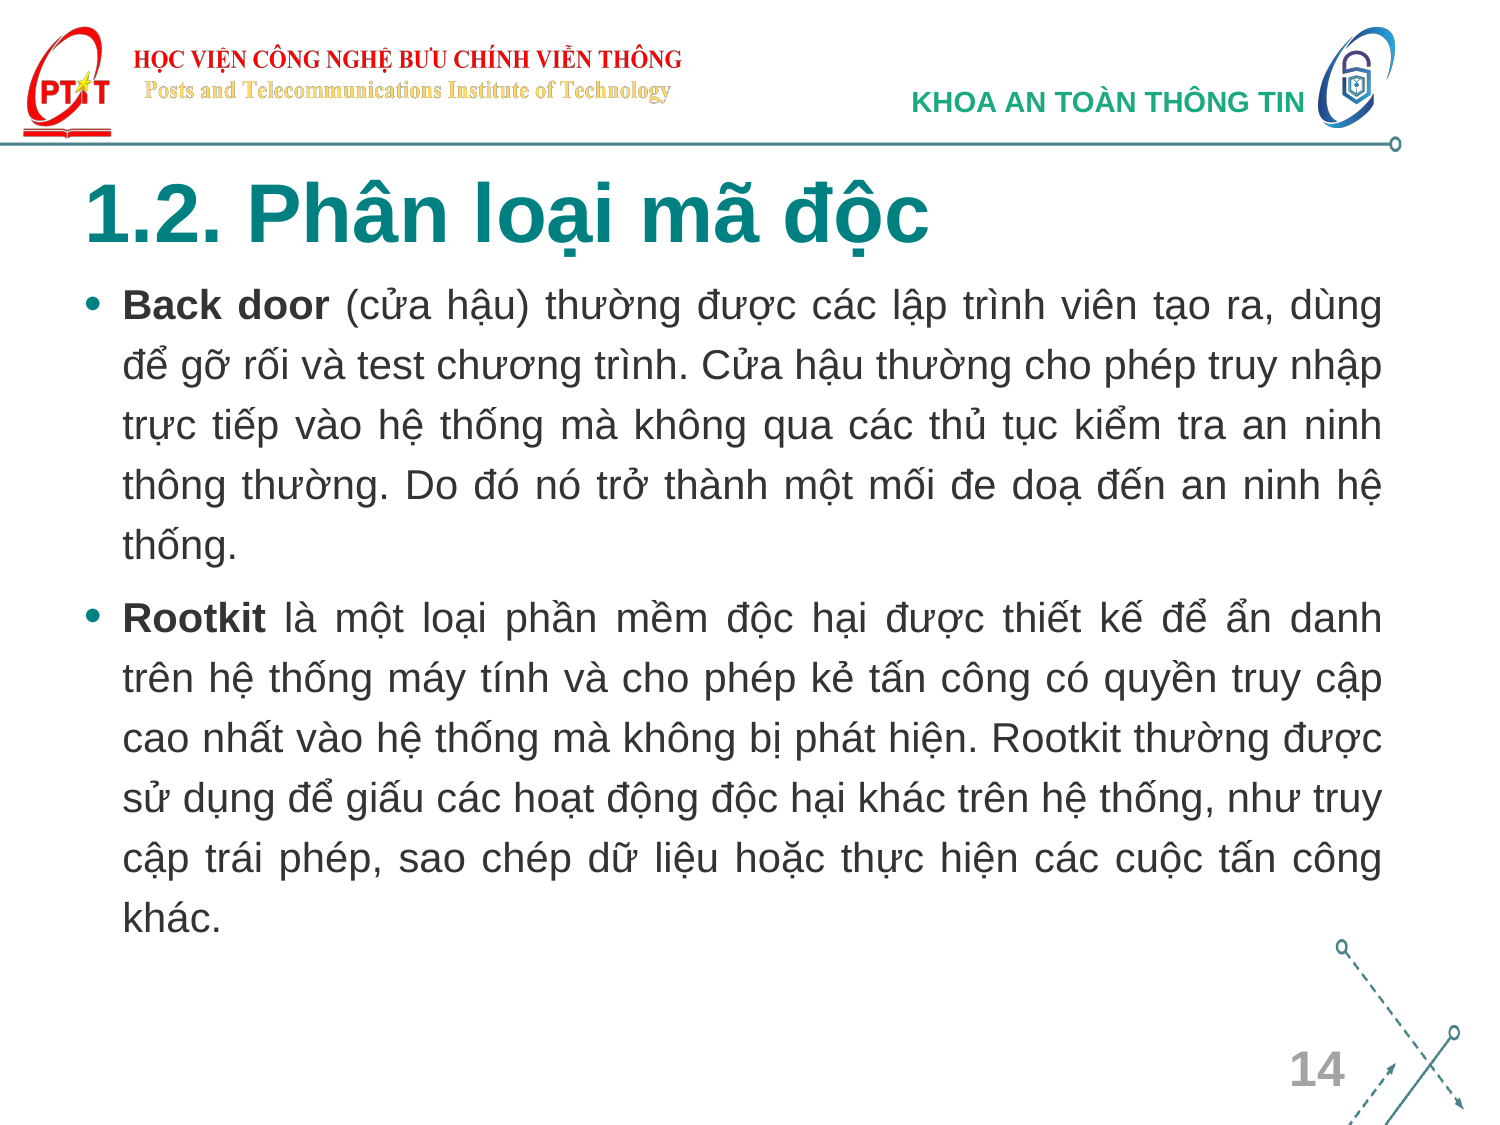

# 1.2. Phân loại mã độc
Back door (cửa hậu) thường được các lập trình viên tạo ra, dùng để gỡ rối và test chương trình. Cửa hậu thường cho phép truy nhập trực tiếp vào hệ thống mà không qua các thủ tục kiểm tra an ninh thông thường. Do đó nó trở thành một mối đe doạ đến an ninh hệ thống.
Rootkit là một loại phần mềm độc hại được thiết kế để ẩn danh trên hệ thống máy tính và cho phép kẻ tấn công có quyền truy cập cao nhất vào hệ thống mà không bị phát hiện. Rootkit thường được sử dụng để giấu các hoạt động độc hại khác trên hệ thống, như truy cập trái phép, sao chép dữ liệu hoặc thực hiện các cuộc tấn công khác.